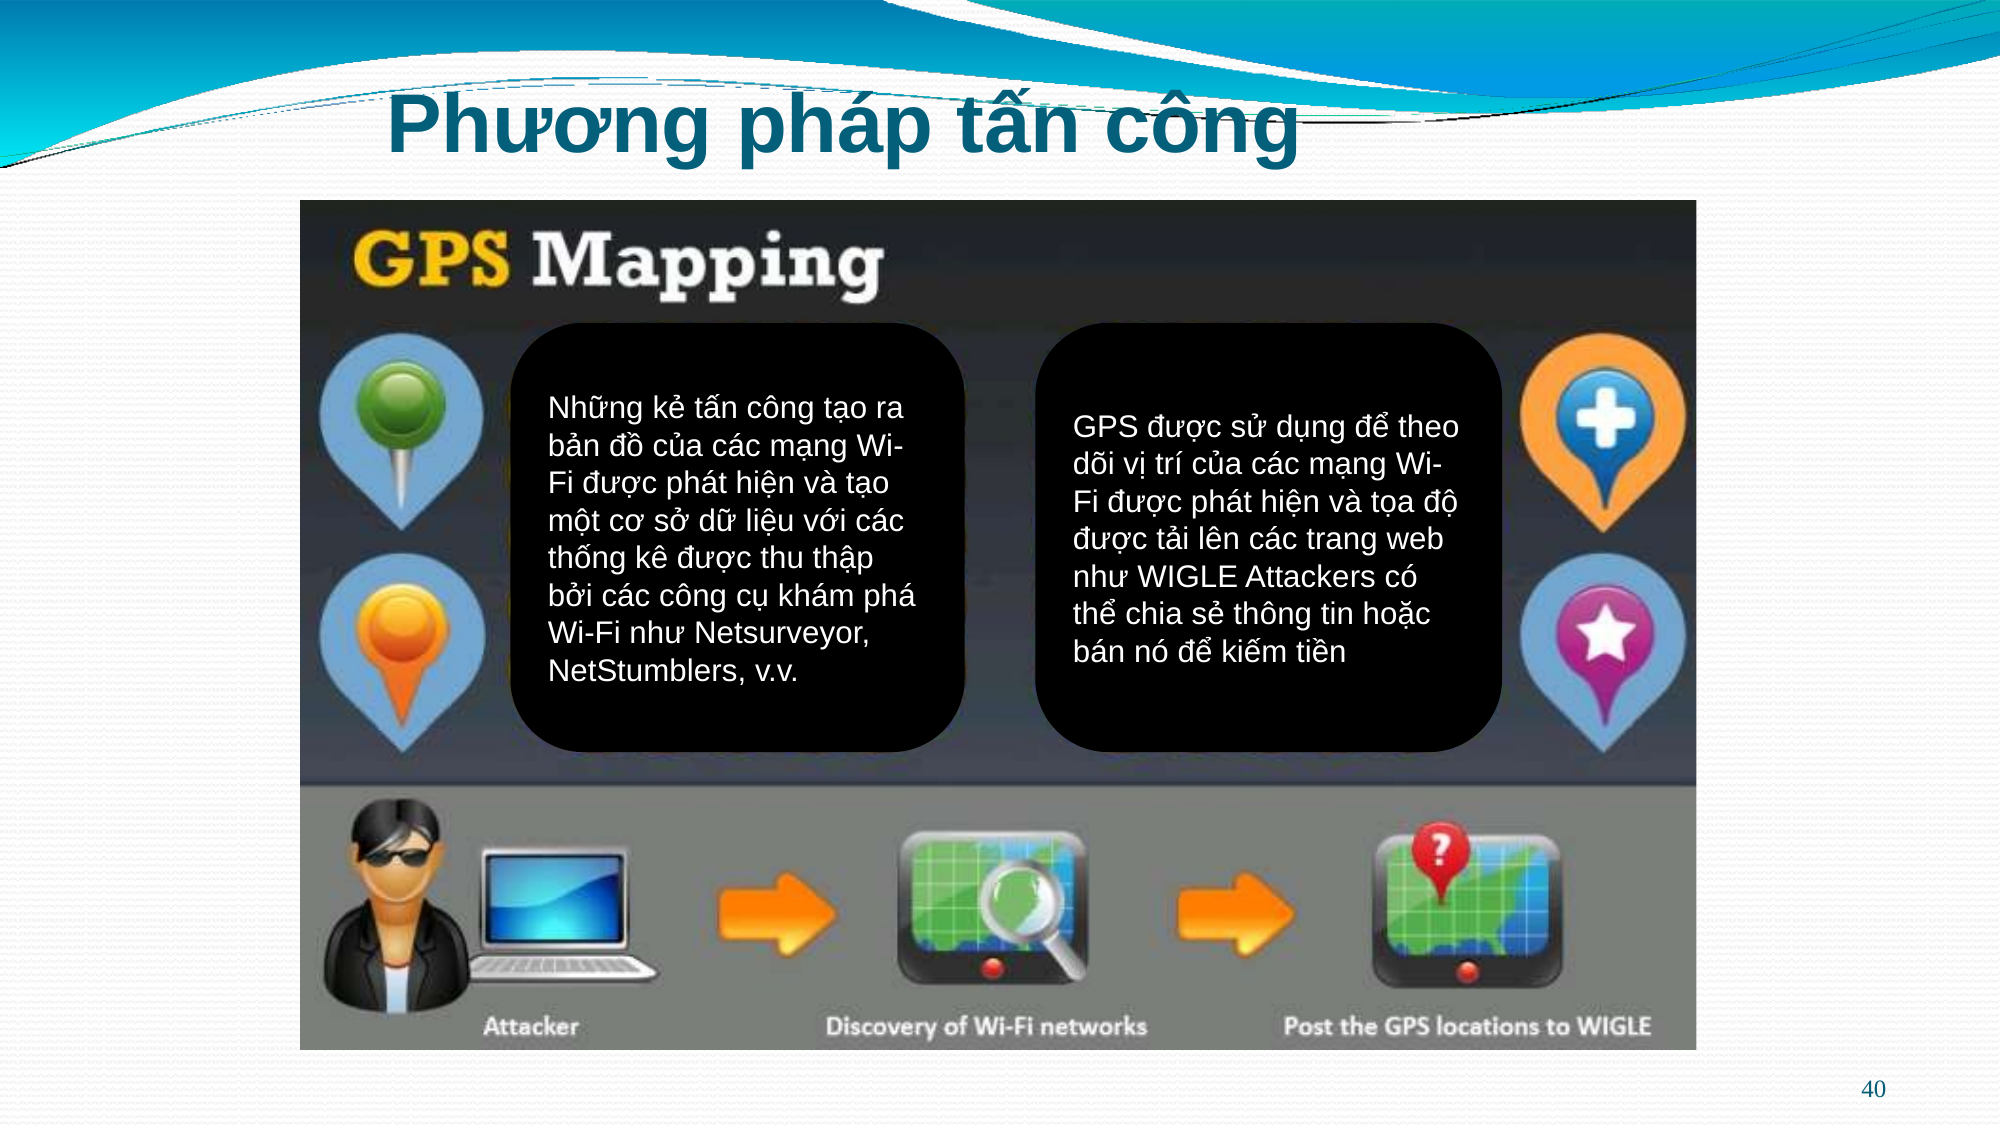

# Phương pháp tấn công

Những kẻ tấn công tạo ra bản đồ của các mạng Wi-Fi được phát hiện và tạo một cơ sở dữ liệu với các thống kê được thu thập bởi các công cụ khám phá Wi-Fi như Netsurveyor, NetStumblers, v.v.
GPS được sử dụng để theo dõi vị trí của các mạng Wi-Fi được phát hiện và tọa độ được tải lên các trang web như WIGLE Attackers có thể chia sẻ thông tin hoặc bán nó để kiếm tiền
40